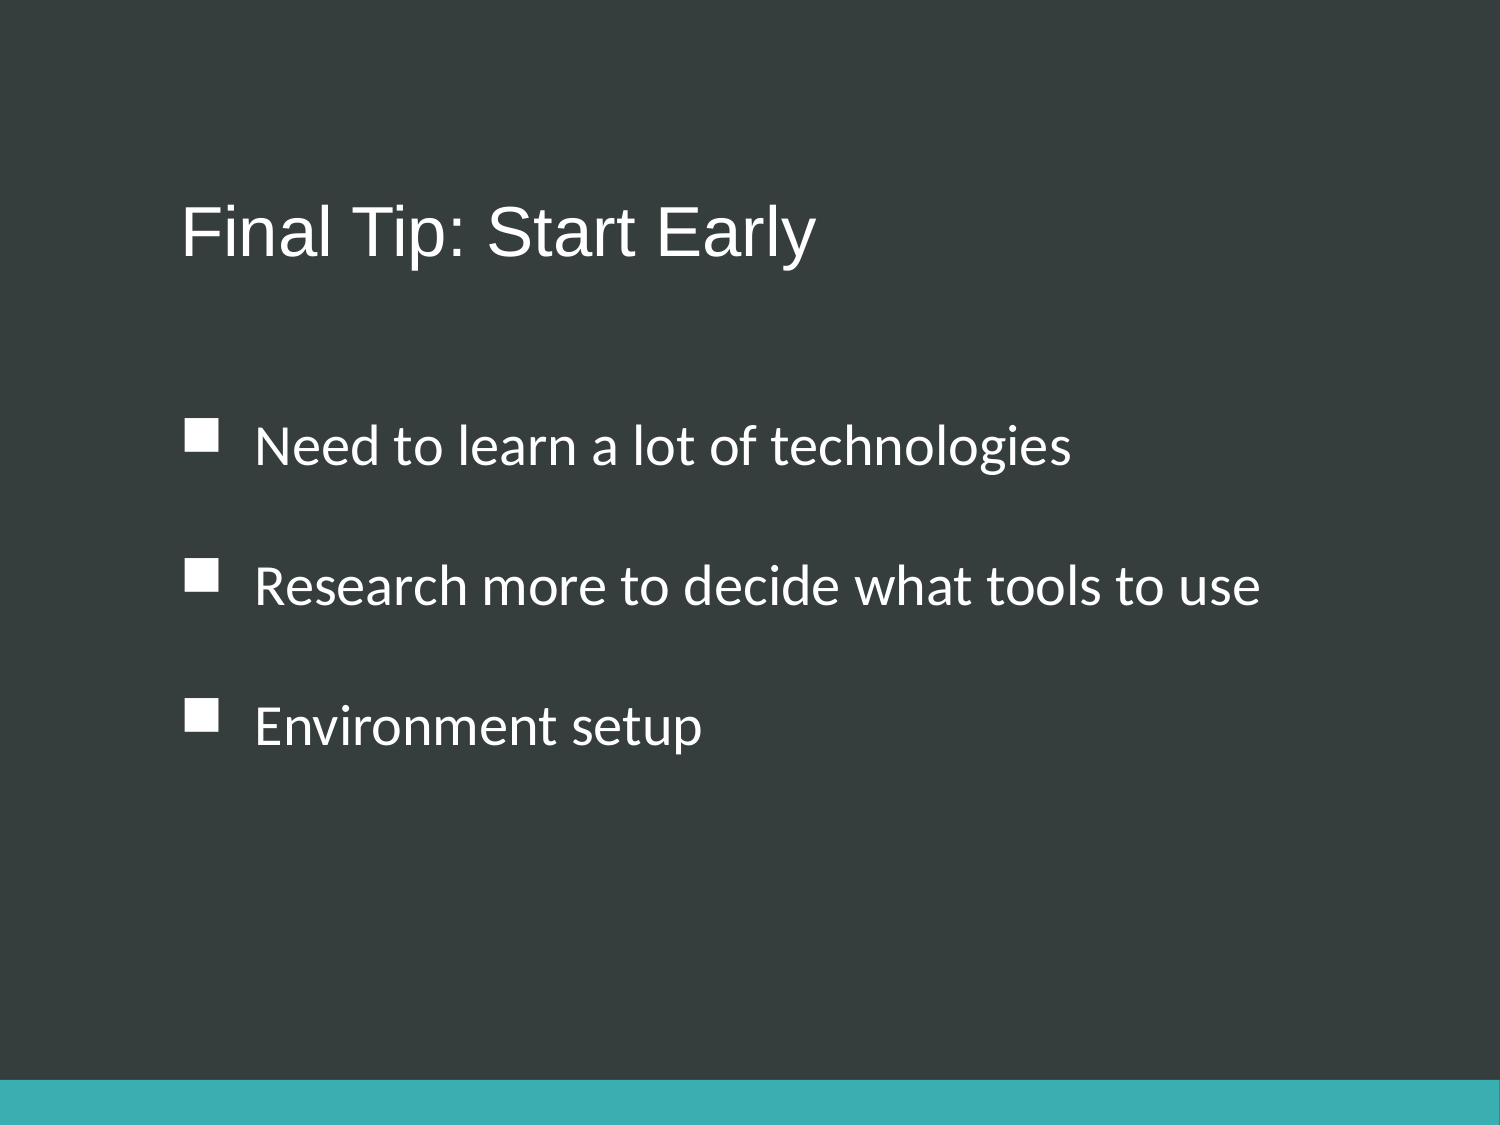

# Final Tip: Start Early
Need to learn a lot of technologies

Research more to decide what tools to use

Environment setup